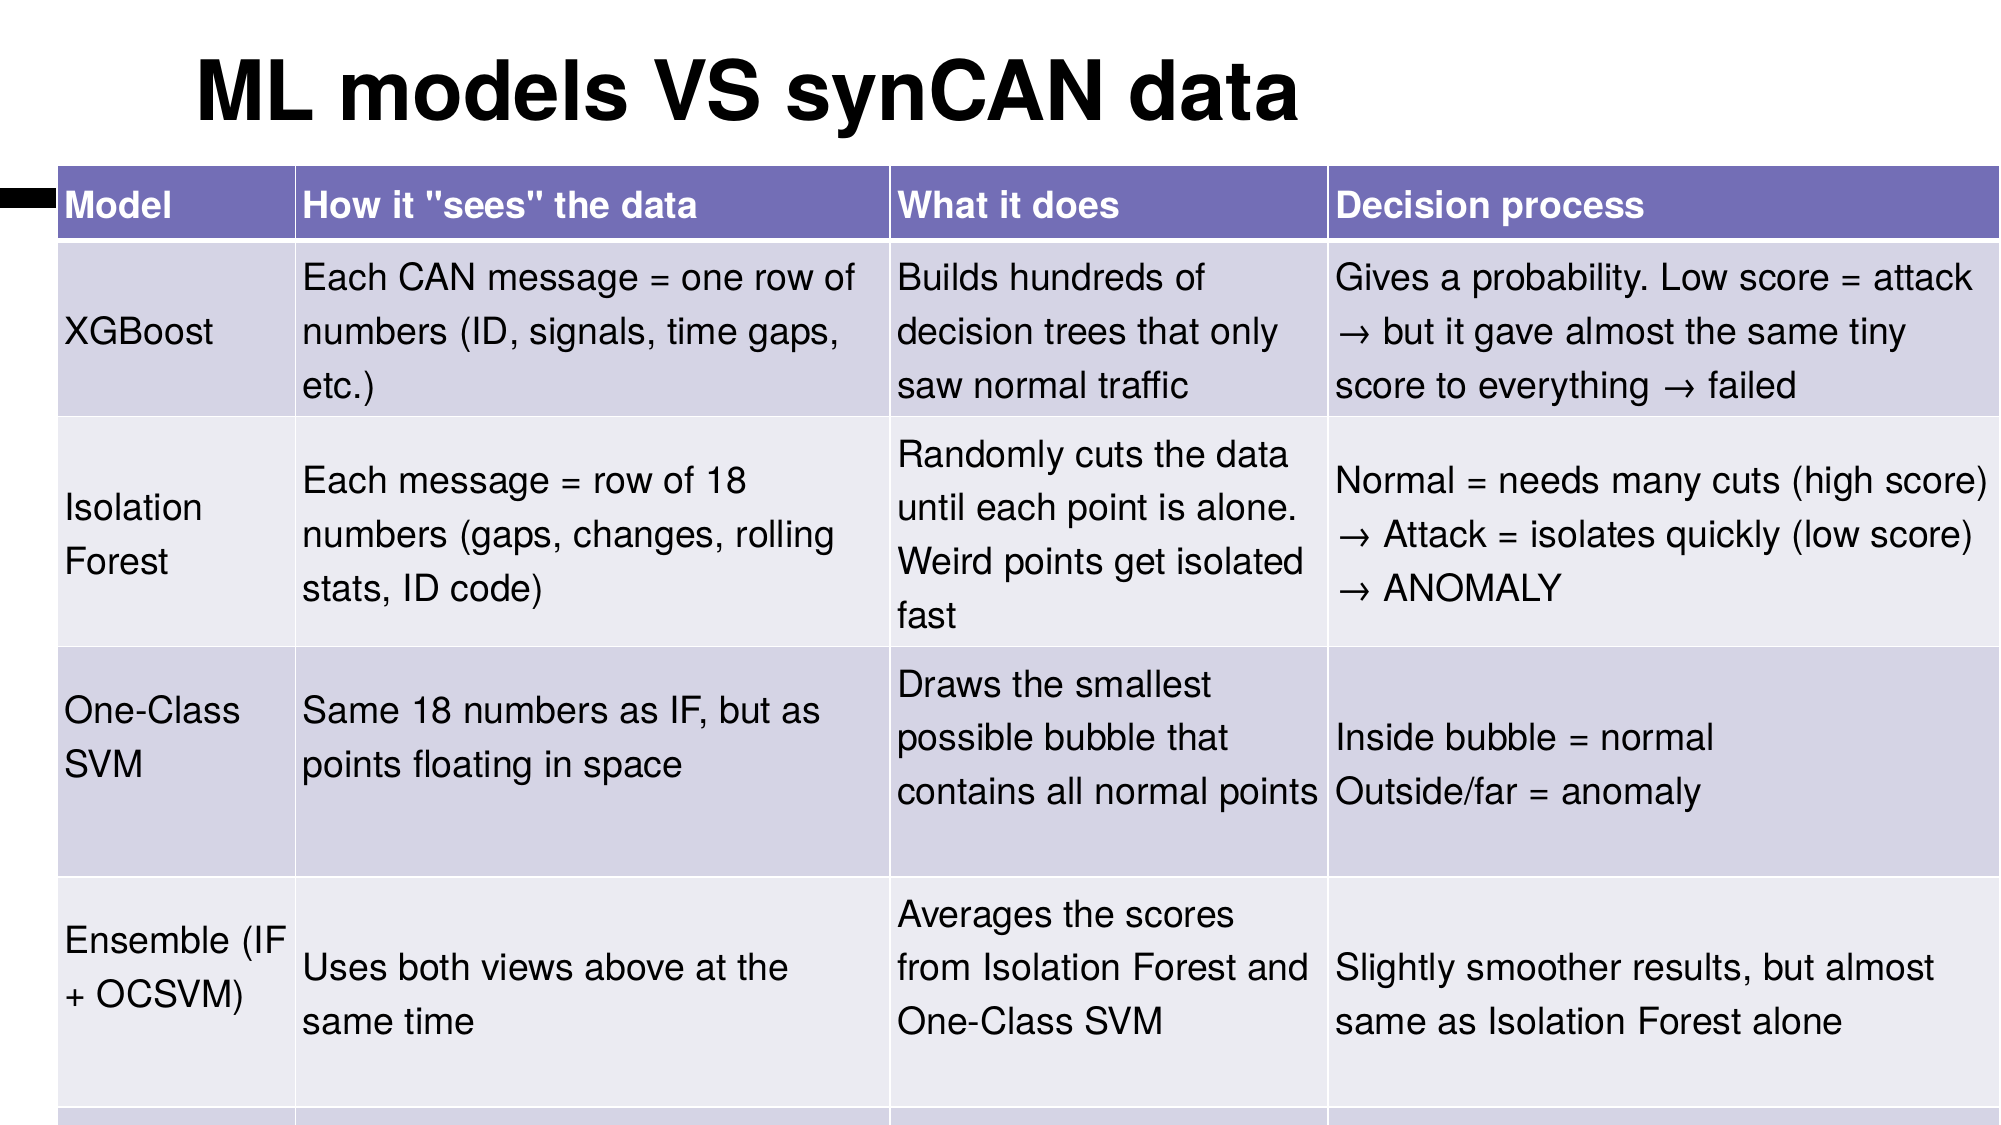

# ML models VS synCAN data
| Model | How it "sees" the data | What it does | Decision process |
| --- | --- | --- | --- |
| XGBoost | Each CAN message = one row of numbers (ID, signals, time gaps, etc.) | Builds hundreds of decision trees that only saw normal traffic | Gives a probability. Low score = attack → but it gave almost the same tiny score to everything → failed |
| Isolation Forest | Each message = row of 18 numbers (gaps, changes, rolling stats, ID code) | Randomly cuts the data until each point is alone. Weird points get isolated fast | Normal = needs many cuts (high score) → Attack = isolates quickly (low score) → ANOMALY |
| One-Class SVM | Same 18 numbers as IF, but as points floating in space | Draws the smallest possible bubble that contains all normal points | Inside bubble = normal Outside/far = anomaly |
| Ensemble (IF + OCSVM) | Uses both views above at the same time | Averages the scores from Isolation Forest and One-Class SVM | Slightly smoother results, but almost same as Isolation Forest alone |
| Convolutional Neural Network TF/Keras | y applying a 1D convolutional filter that slides across the sequence to identify local patterns and dependencies | It’s the same concept as identifying edges in an image to train | each sensor signal can be treated as a separate channel, and the CNN can learn to find correlations across these channels over time |